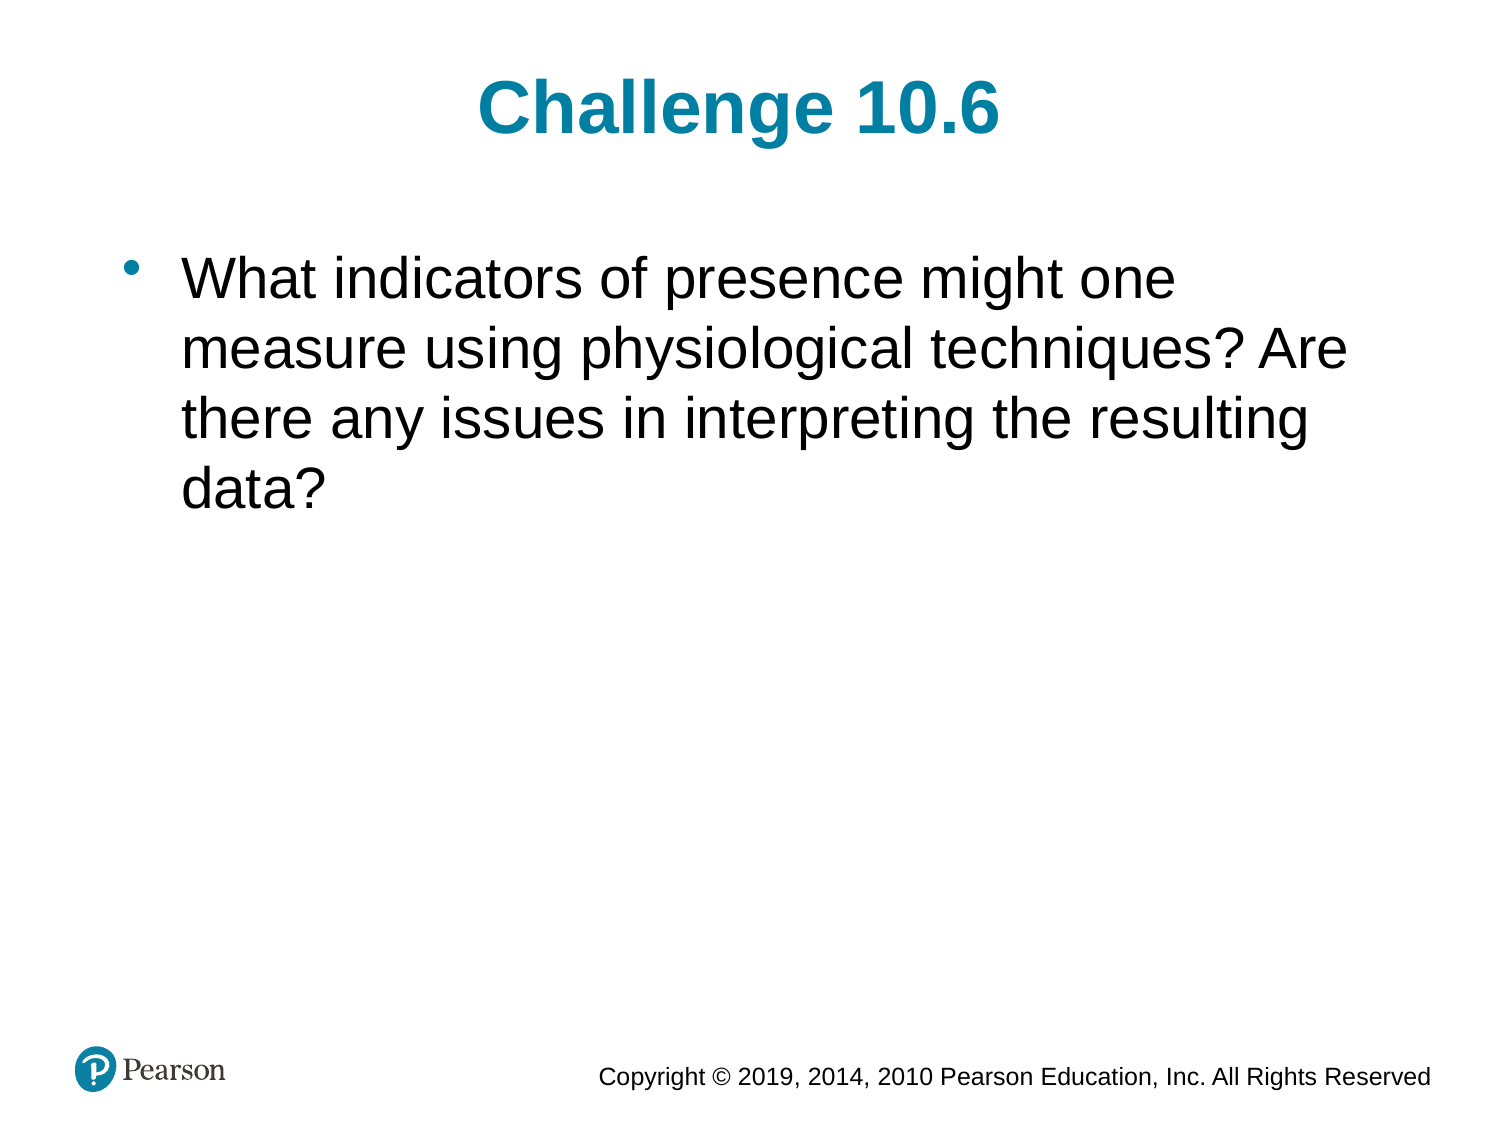

Challenge 10.6
What indicators of presence might one measure using physiological techniques? Are there any issues in interpreting the resulting data?